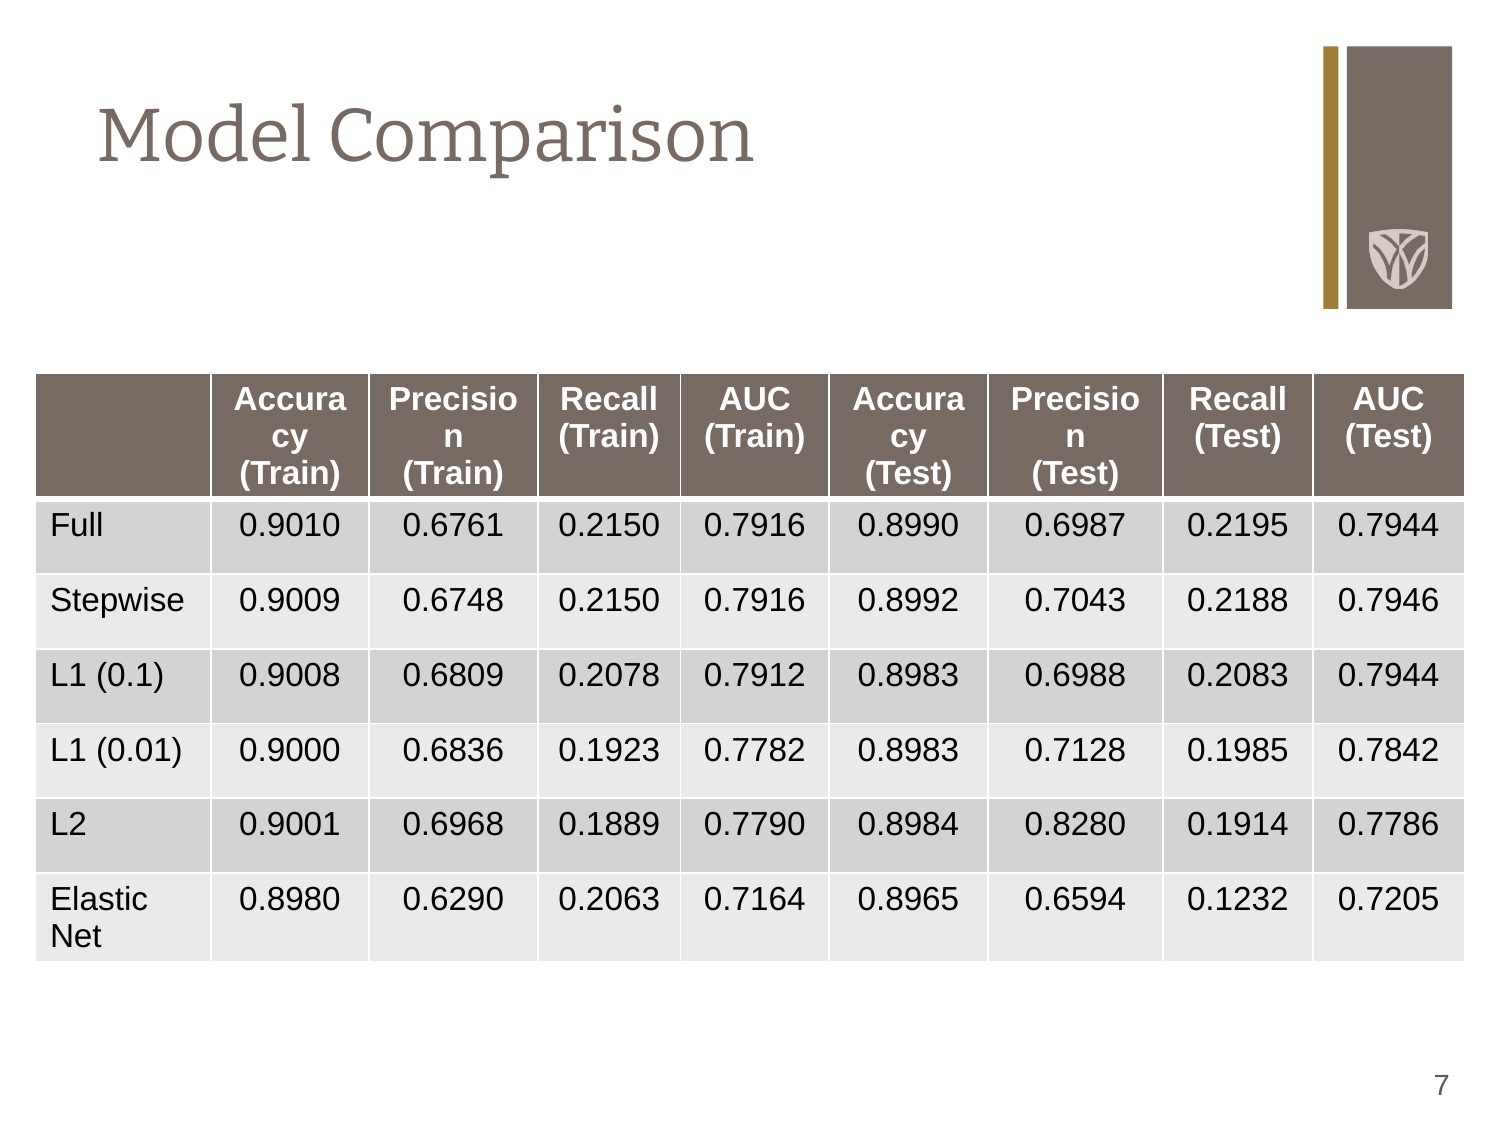

# Model Comparison
|  | Accuracy (Train) | Precision (Train) | Recall (Train) | AUC (Train) | Accuracy (Test) | Precision (Test) | Recall (Test) | AUC (Test) |
| --- | --- | --- | --- | --- | --- | --- | --- | --- |
| Full | 0.9010 | 0.6761 | 0.2150 | 0.7916 | 0.8990 | 0.6987 | 0.2195 | 0.7944 |
| Stepwise | 0.9009 | 0.6748 | 0.2150 | 0.7916 | 0.8992 | 0.7043 | 0.2188 | 0.7946 |
| L1 (0.1) | 0.9008 | 0.6809 | 0.2078 | 0.7912 | 0.8983 | 0.6988 | 0.2083 | 0.7944 |
| L1 (0.01) | 0.9000 | 0.6836 | 0.1923 | 0.7782 | 0.8983 | 0.7128 | 0.1985 | 0.7842 |
| L2 | 0.9001 | 0.6968 | 0.1889 | 0.7790 | 0.8984 | 0.8280 | 0.1914 | 0.7786 |
| Elastic Net | 0.8980 | 0.6290 | 0.2063 | 0.7164 | 0.8965 | 0.6594 | 0.1232 | 0.7205 |
7